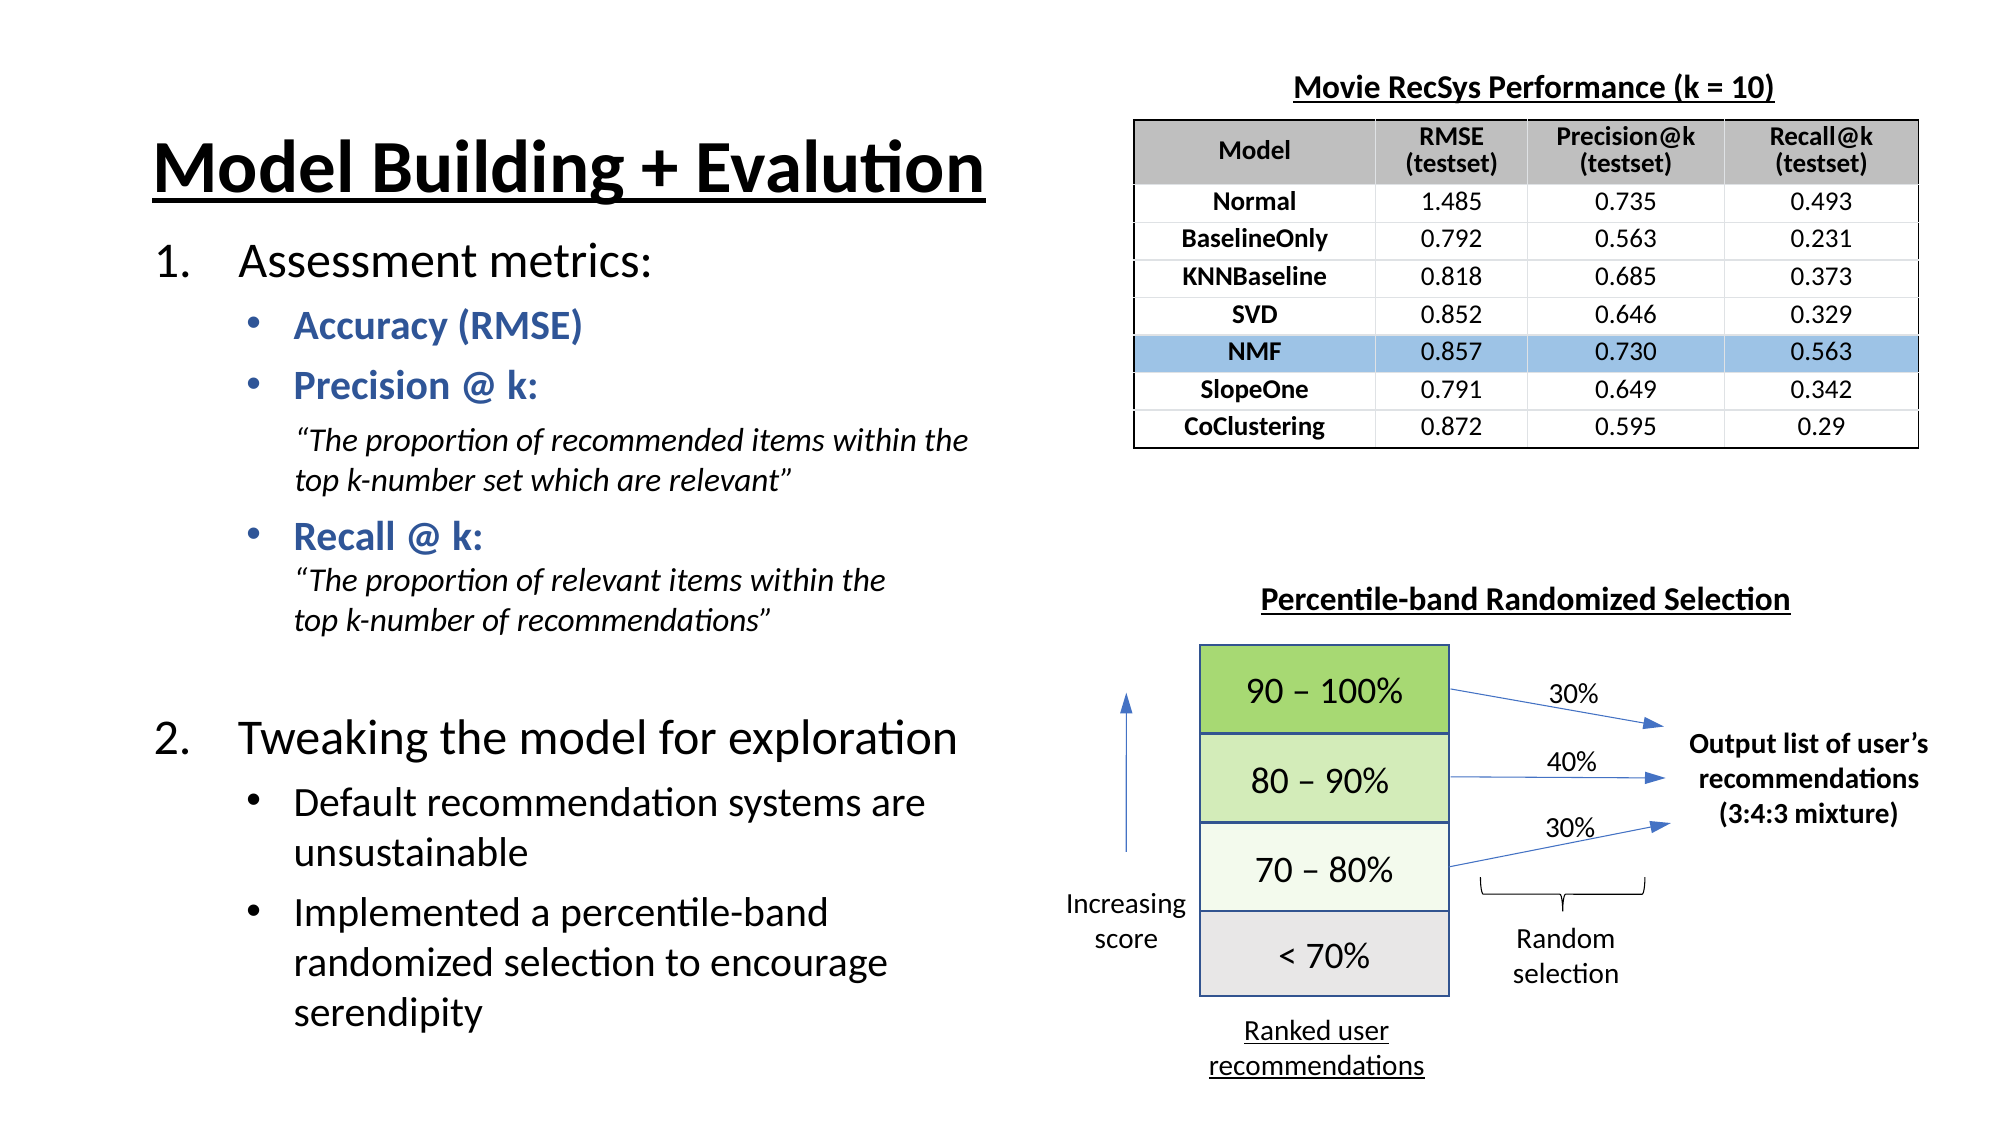

Movie RecSys Performance (k = 10)
# Model Building + Evalution
| Model | RMSE (testset) | Precision@k (testset) | Recall@k (testset) |
| --- | --- | --- | --- |
| Normal | 1.485 | 0.735 | 0.493 |
| BaselineOnly | 0.792 | 0.563 | 0.231 |
| KNNBaseline | 0.818 | 0.685 | 0.373 |
| SVD | 0.852 | 0.646 | 0.329 |
| NMF | 0.857 | 0.730 | 0.563 |
| SlopeOne | 0.791 | 0.649 | 0.342 |
| CoClustering | 0.872 | 0.595 | 0.29 |
Assessment metrics:
Accuracy (RMSE)
Precision @ k:
“The proportion of recommended items within the top k-number set which are relevant”
Recall @ k:
“The proportion of relevant items within the
top k-number of recommendations”
Tweaking the model for exploration
Default recommendation systems are unsustainable
Implemented a percentile-band randomized selection to encourage serendipity
Percentile-band Randomized Selection
90 – 100%
80 – 90%
70 – 80%
< 70%
30%
Output list of user’s recommendations
(3:4:3 mixture)
40%
30%

Increasing
score
Random selection
Ranked user recommendations